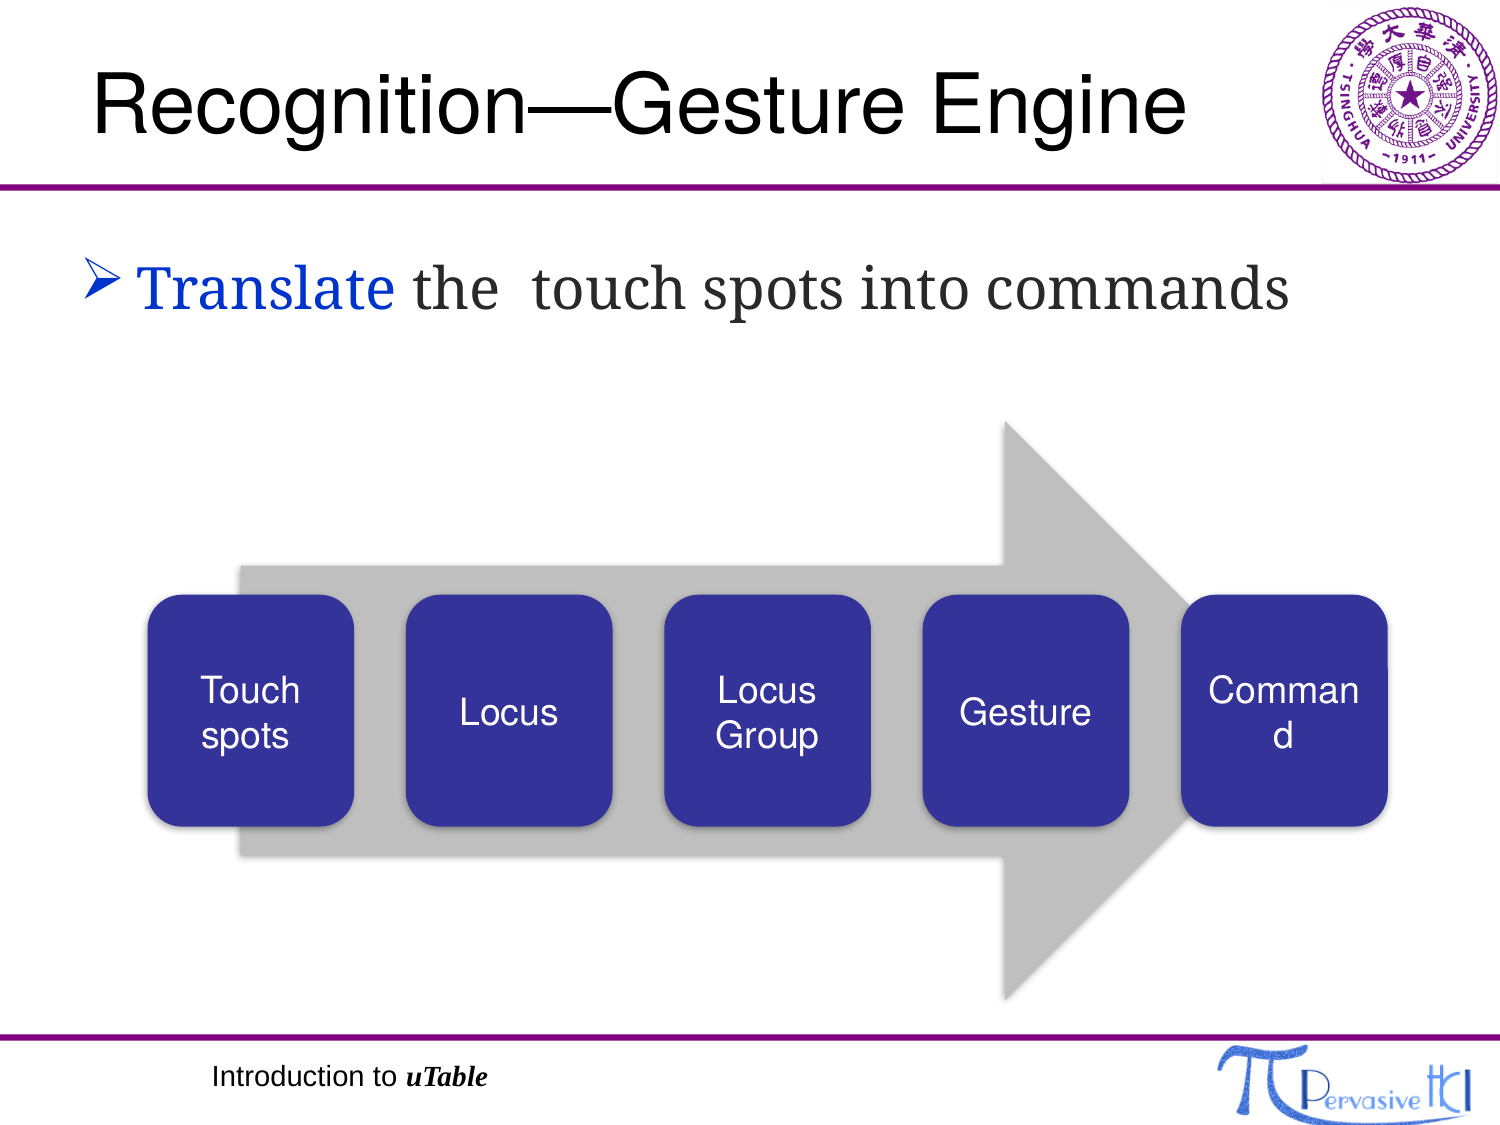

# Recognition—Gesture Engine
Translate the  touch spots into commands
Touch spots
Locus Group
Gesture
Locus
Command
Introduction to uTable